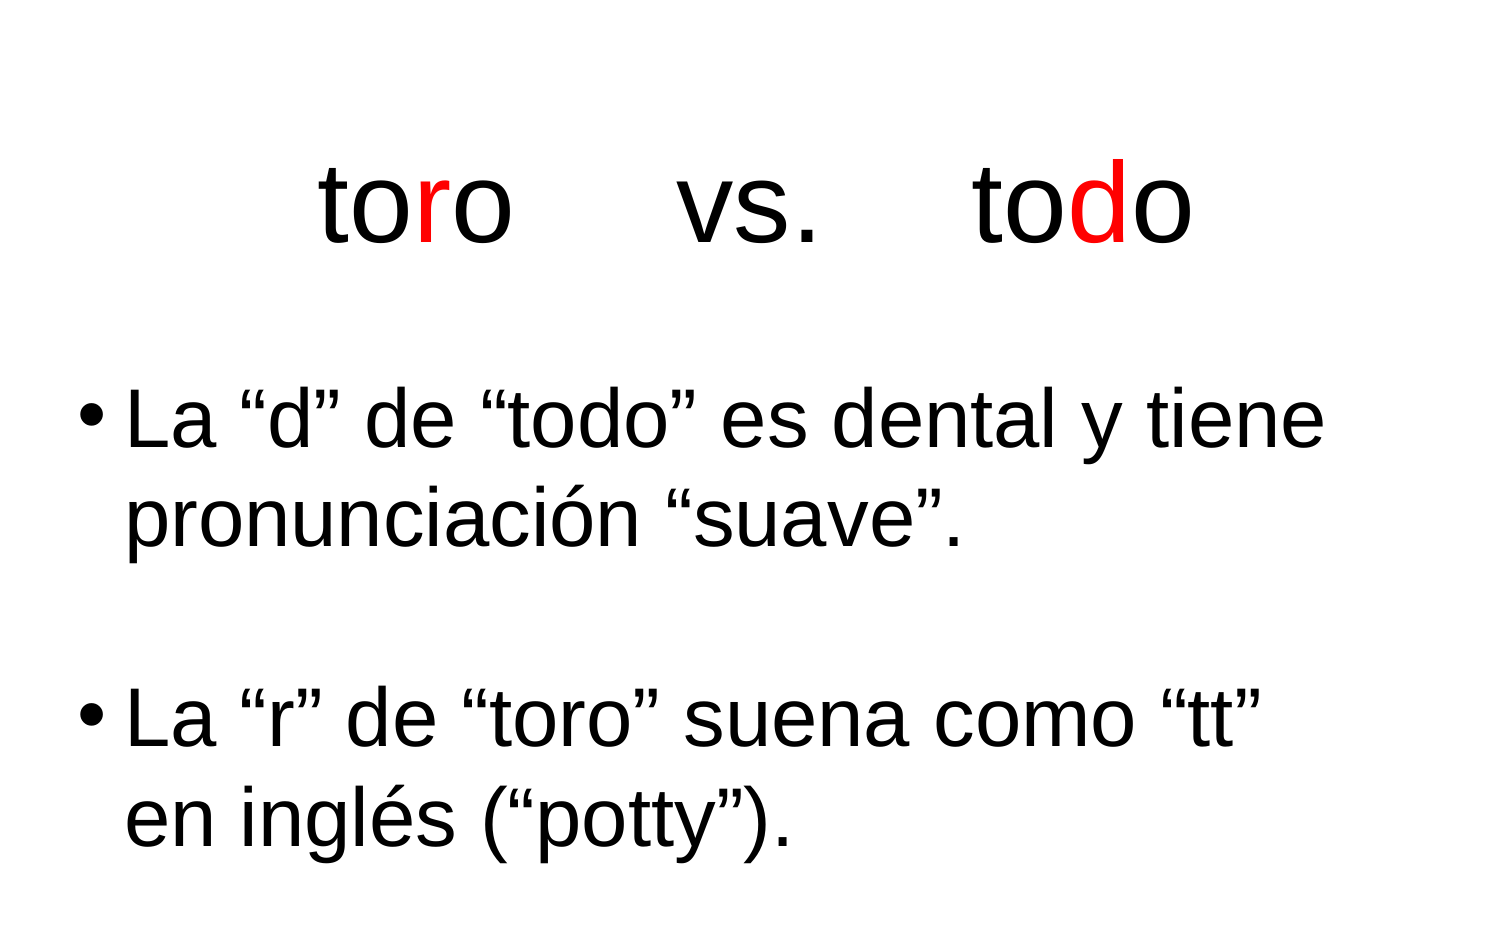

| toro | vs. | todo |
| --- | --- | --- |
La “d” de “todo” es dental y tiene pronunciación “suave”.

La “r” de “toro” suena como “tt” en inglés (“potty”).